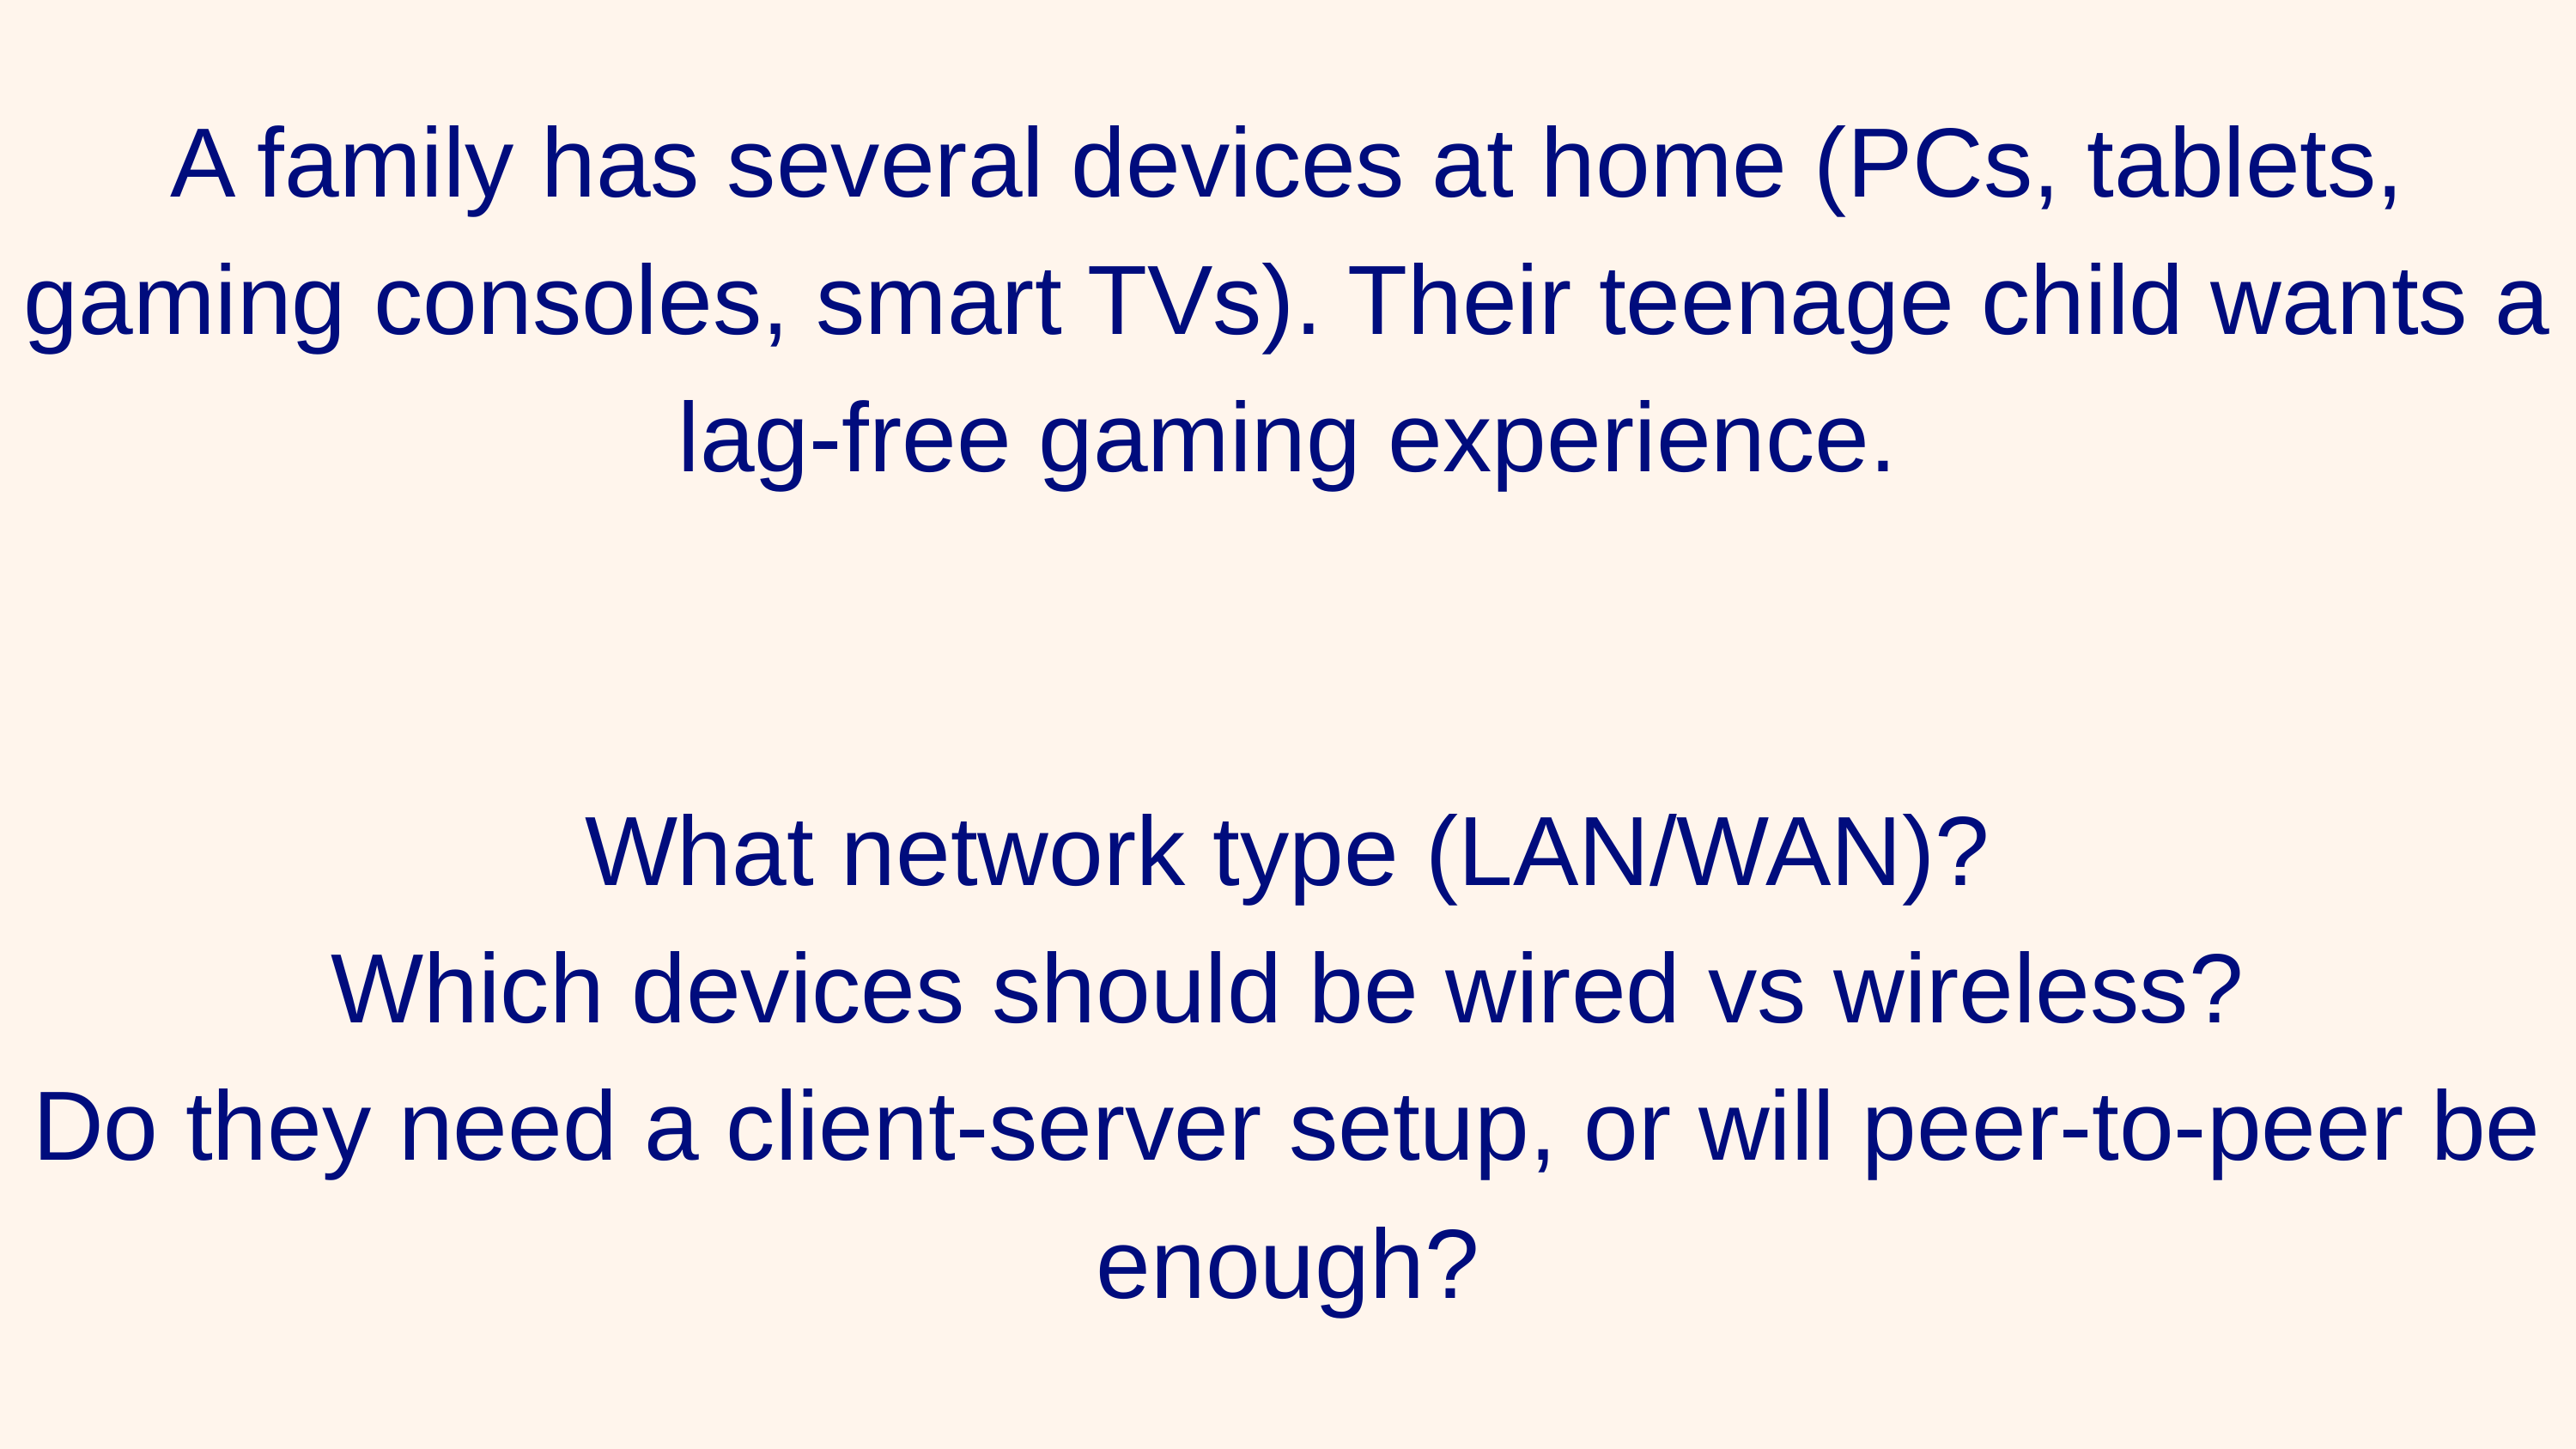

A family has several devices at home (PCs, tablets, gaming consoles, smart TVs). Their teenage child wants a lag-free gaming experience.

What network type (LAN/WAN)?
Which devices should be wired vs wireless?
Do they need a client-server setup, or will peer-to-peer be enough?